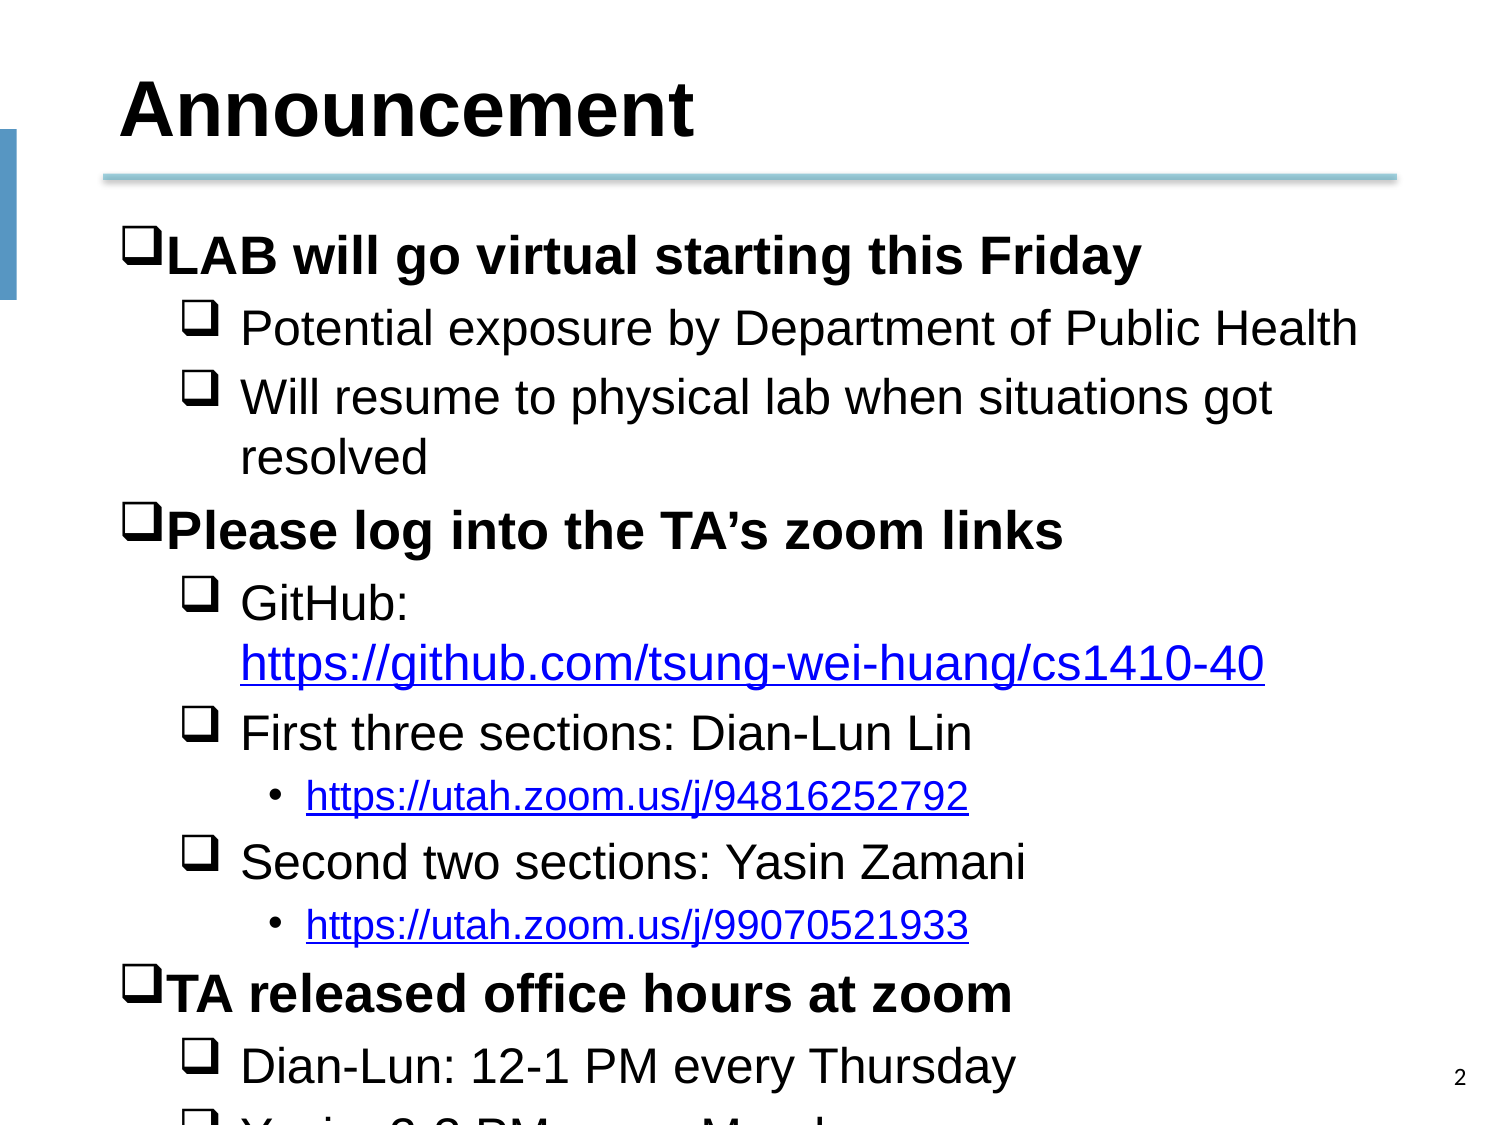

# Announcement
LAB will go virtual starting this Friday
Potential exposure by Department of Public Health
Will resume to physical lab when situations got resolved
Please log into the TA’s zoom links
GitHub: https://github.com/tsung-wei-huang/cs1410-40
First three sections: Dian-Lun Lin
https://utah.zoom.us/j/94816252792
Second two sections: Yasin Zamani
https://utah.zoom.us/j/99070521933
TA released office hours at zoom
Dian-Lun: 12-1 PM every Thursday
Yasin: 2-3 PM every Monday
2